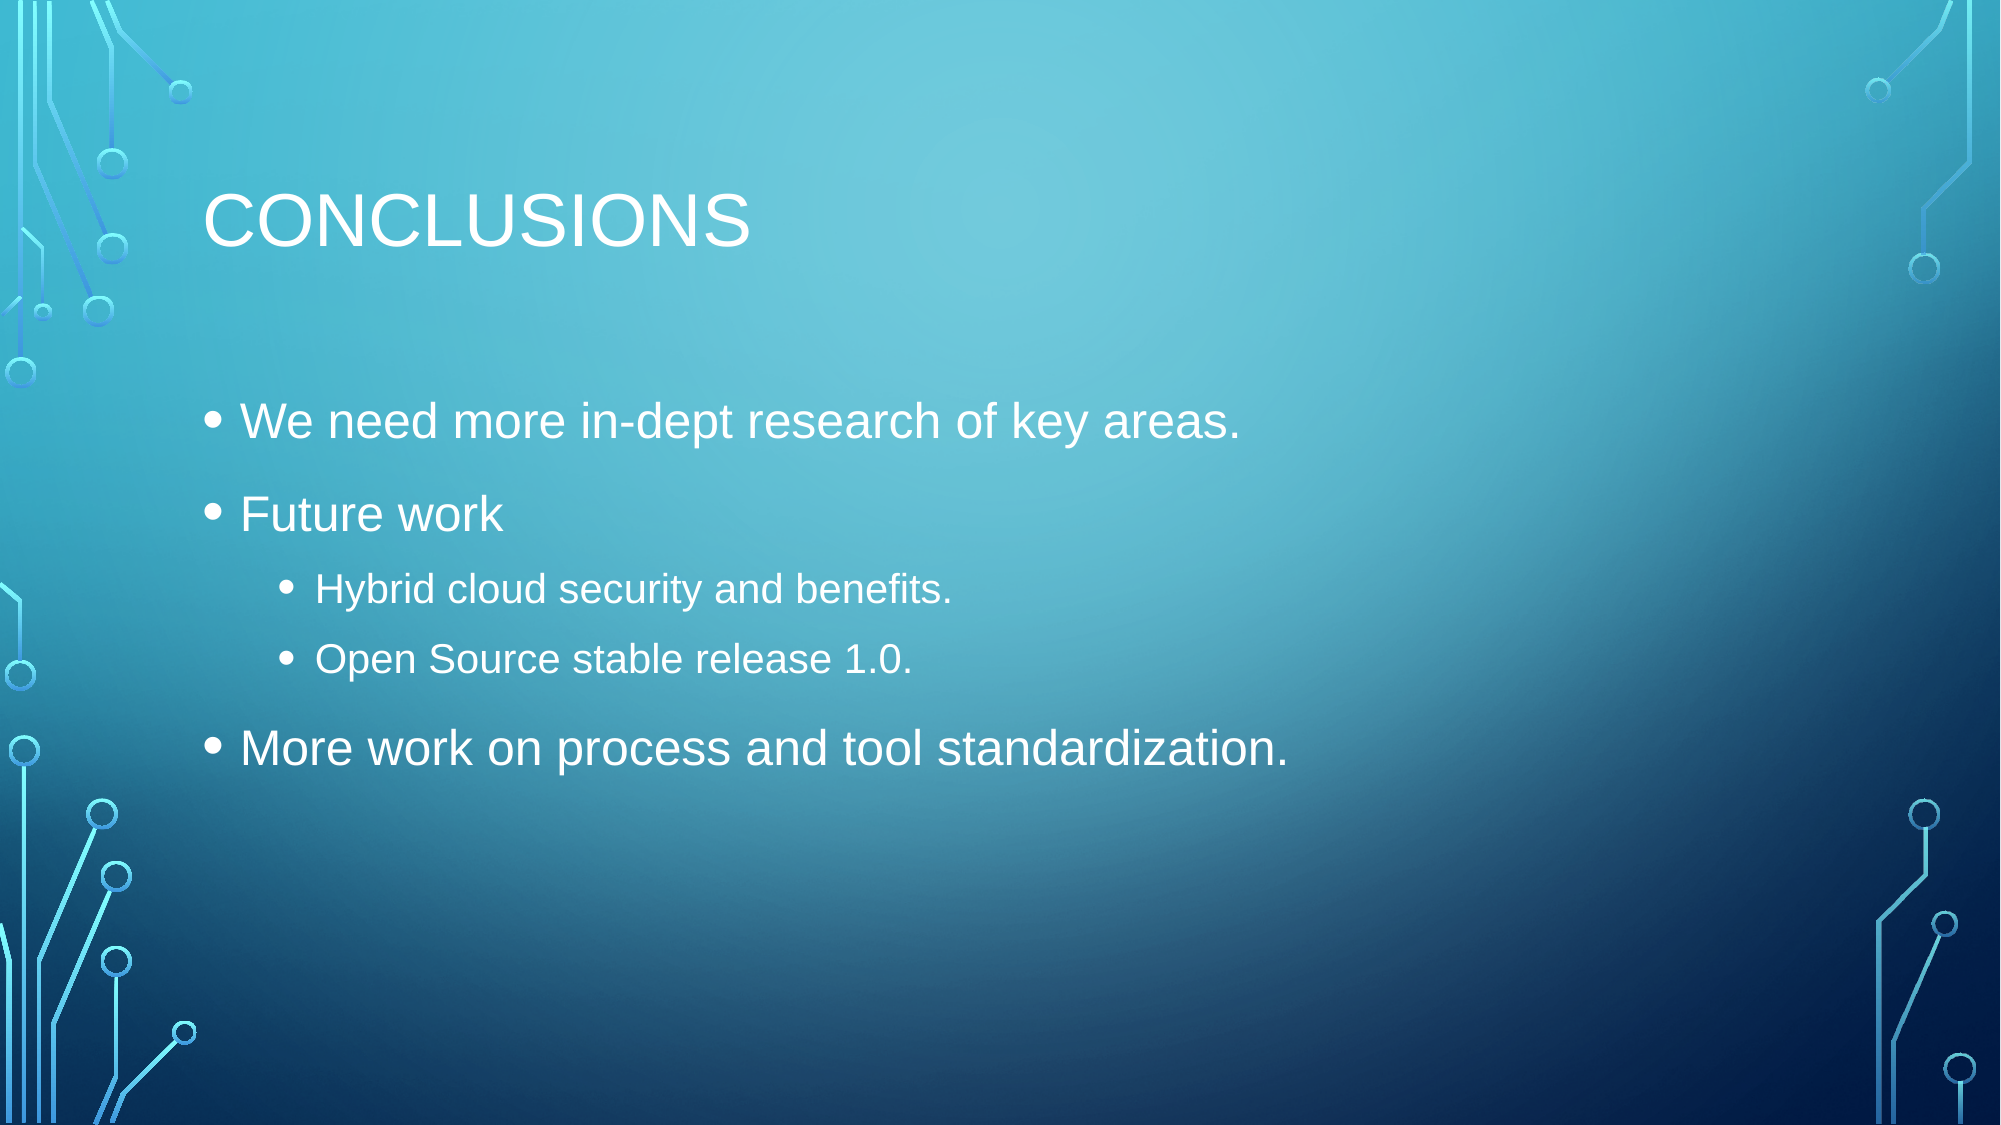

# Conclusions
We need more in-dept research of key areas.
Future work
Hybrid cloud security and benefits.
Open Source stable release 1.0.
More work on process and tool standardization.